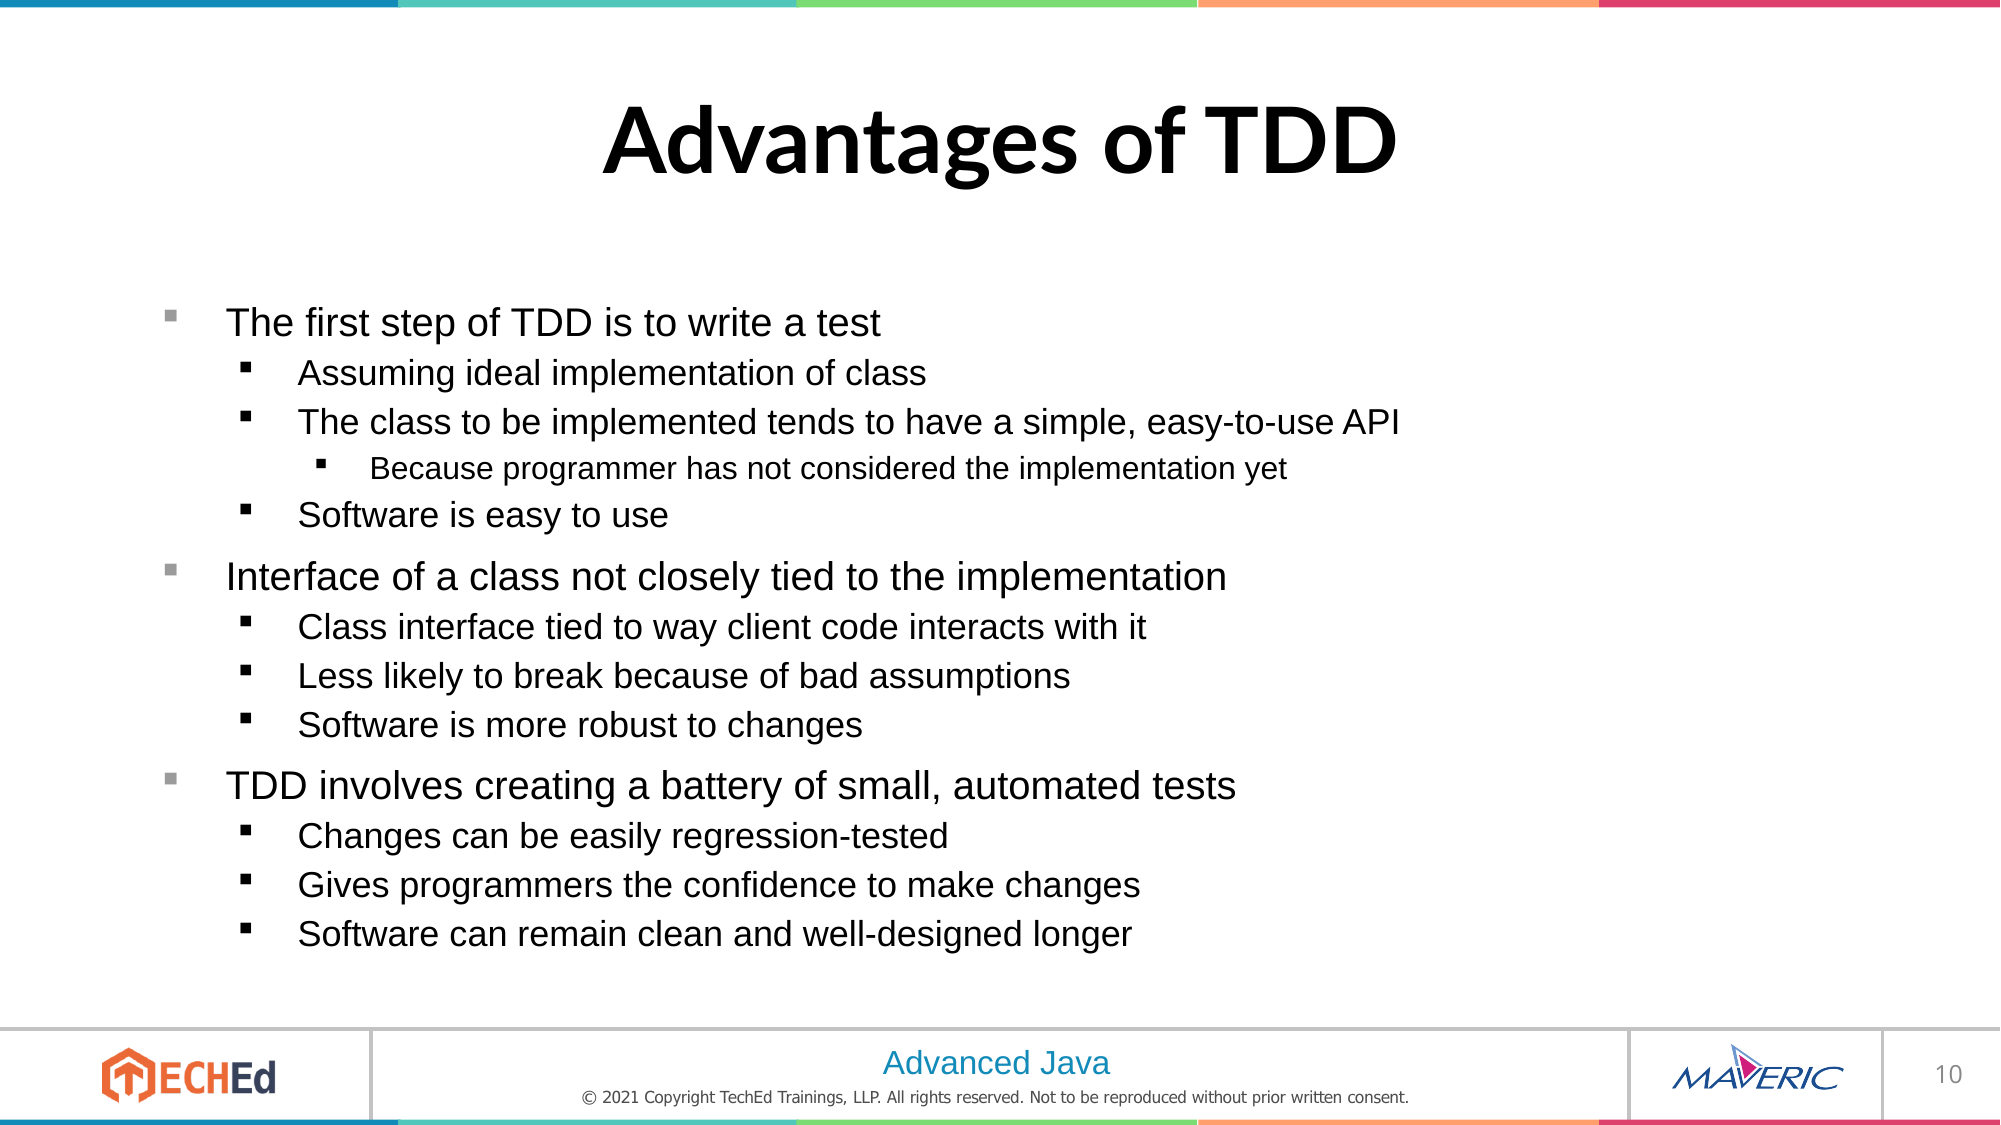

# Advantages of TDD
The first step of TDD is to write a test
Assuming ideal implementation of class
The class to be implemented tends to have a simple, easy-to-use API
Because programmer has not considered the implementation yet
Software is easy to use
Interface of a class not closely tied to the implementation
Class interface tied to way client code interacts with it
Less likely to break because of bad assumptions
Software is more robust to changes
TDD involves creating a battery of small, automated tests
Changes can be easily regression-tested
Gives programmers the confidence to make changes
Software can remain clean and well-designed longer